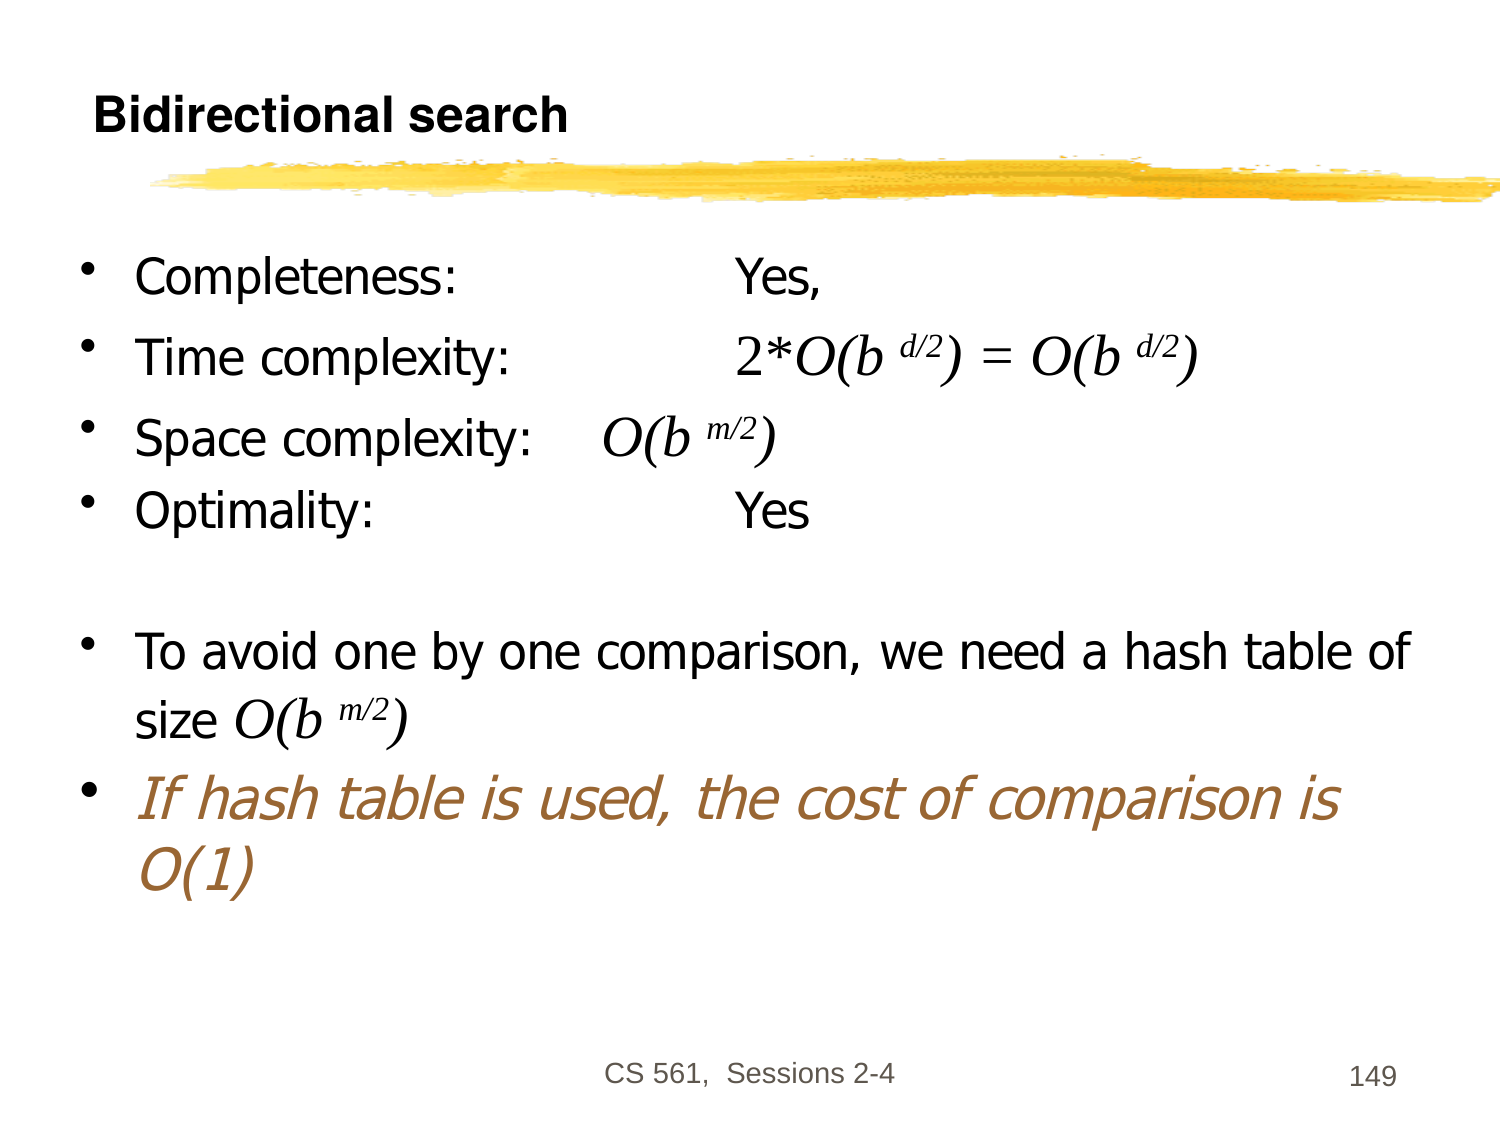

# Bidirectional search
Completeness: 		Yes,
Time complexity:	 	2*O(b d/2) = O(b d/2)
Space complexity:	 O(b m/2)
Optimality:			Yes

To avoid one by one comparison, we need a hash table of size O(b m/2)
If hash table is used, the cost of comparison is O(1)
CS 561,  Sessions 2-4
149